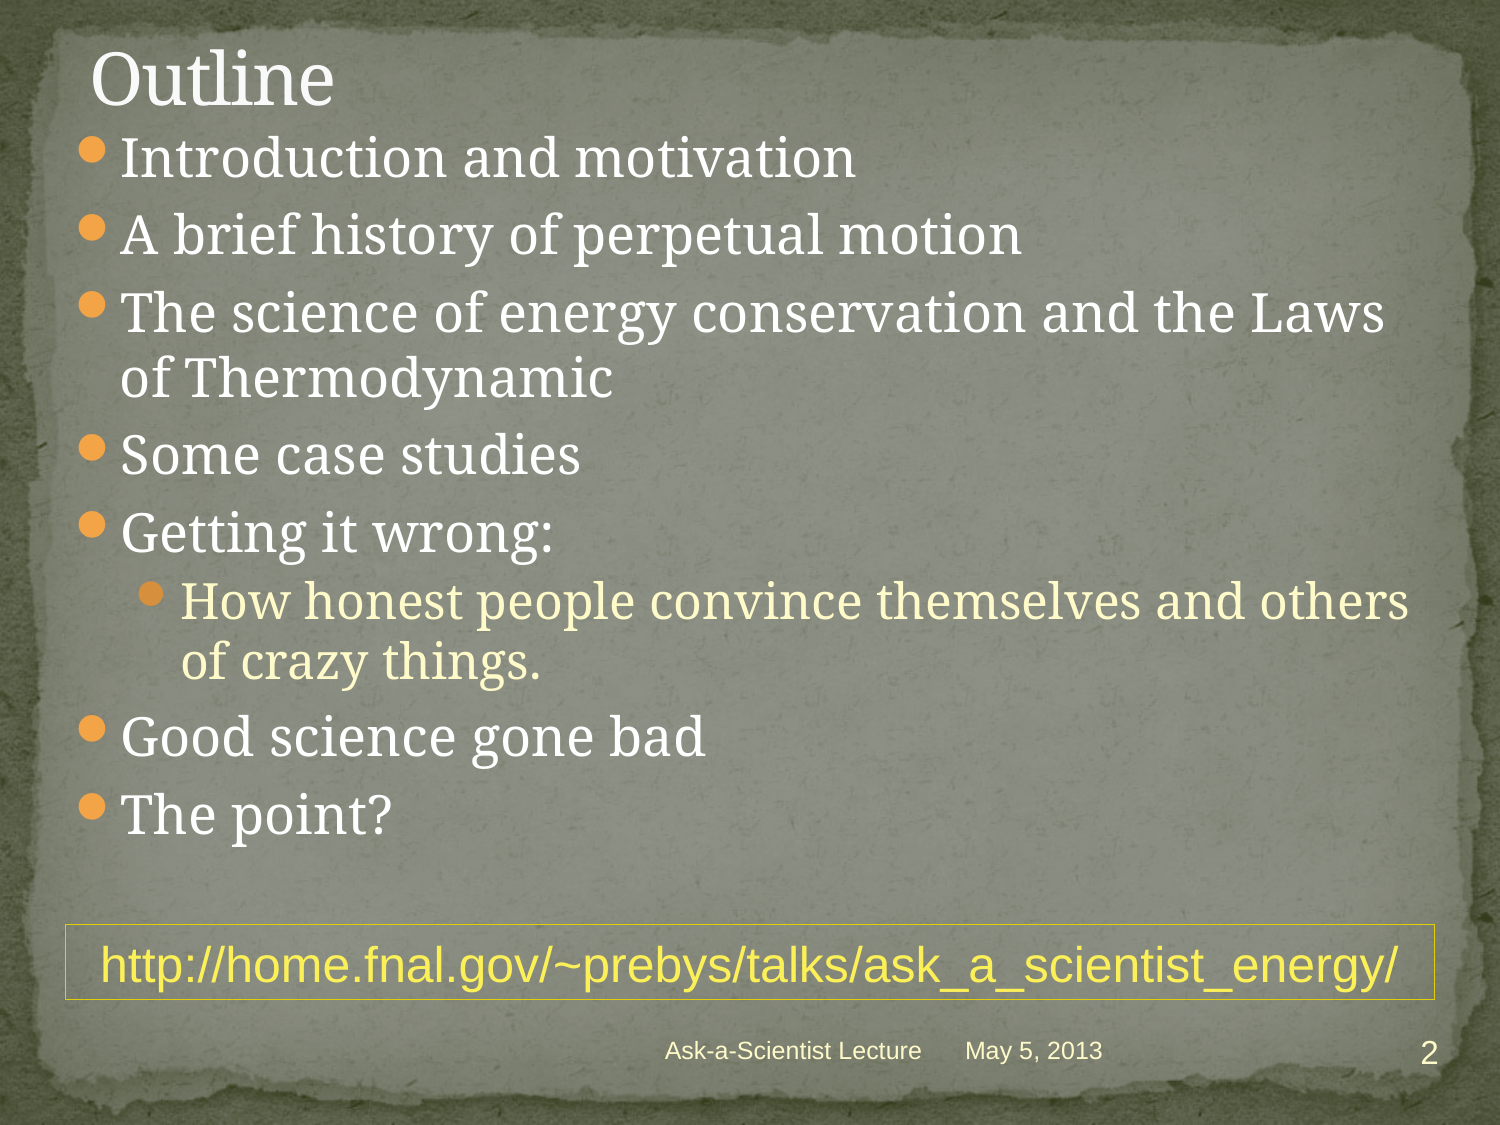

# Outline
Introduction and motivation
A brief history of perpetual motion
The science of energy conservation and the Laws of Thermodynamic
Some case studies
Getting it wrong:
How honest people convince themselves and others of crazy things.
Good science gone bad
The point?

http://home.fnal.gov/~prebys/talks/ask_a_scientist_energy/
2
Ask-a-Scientist Lecture
May 5, 2013